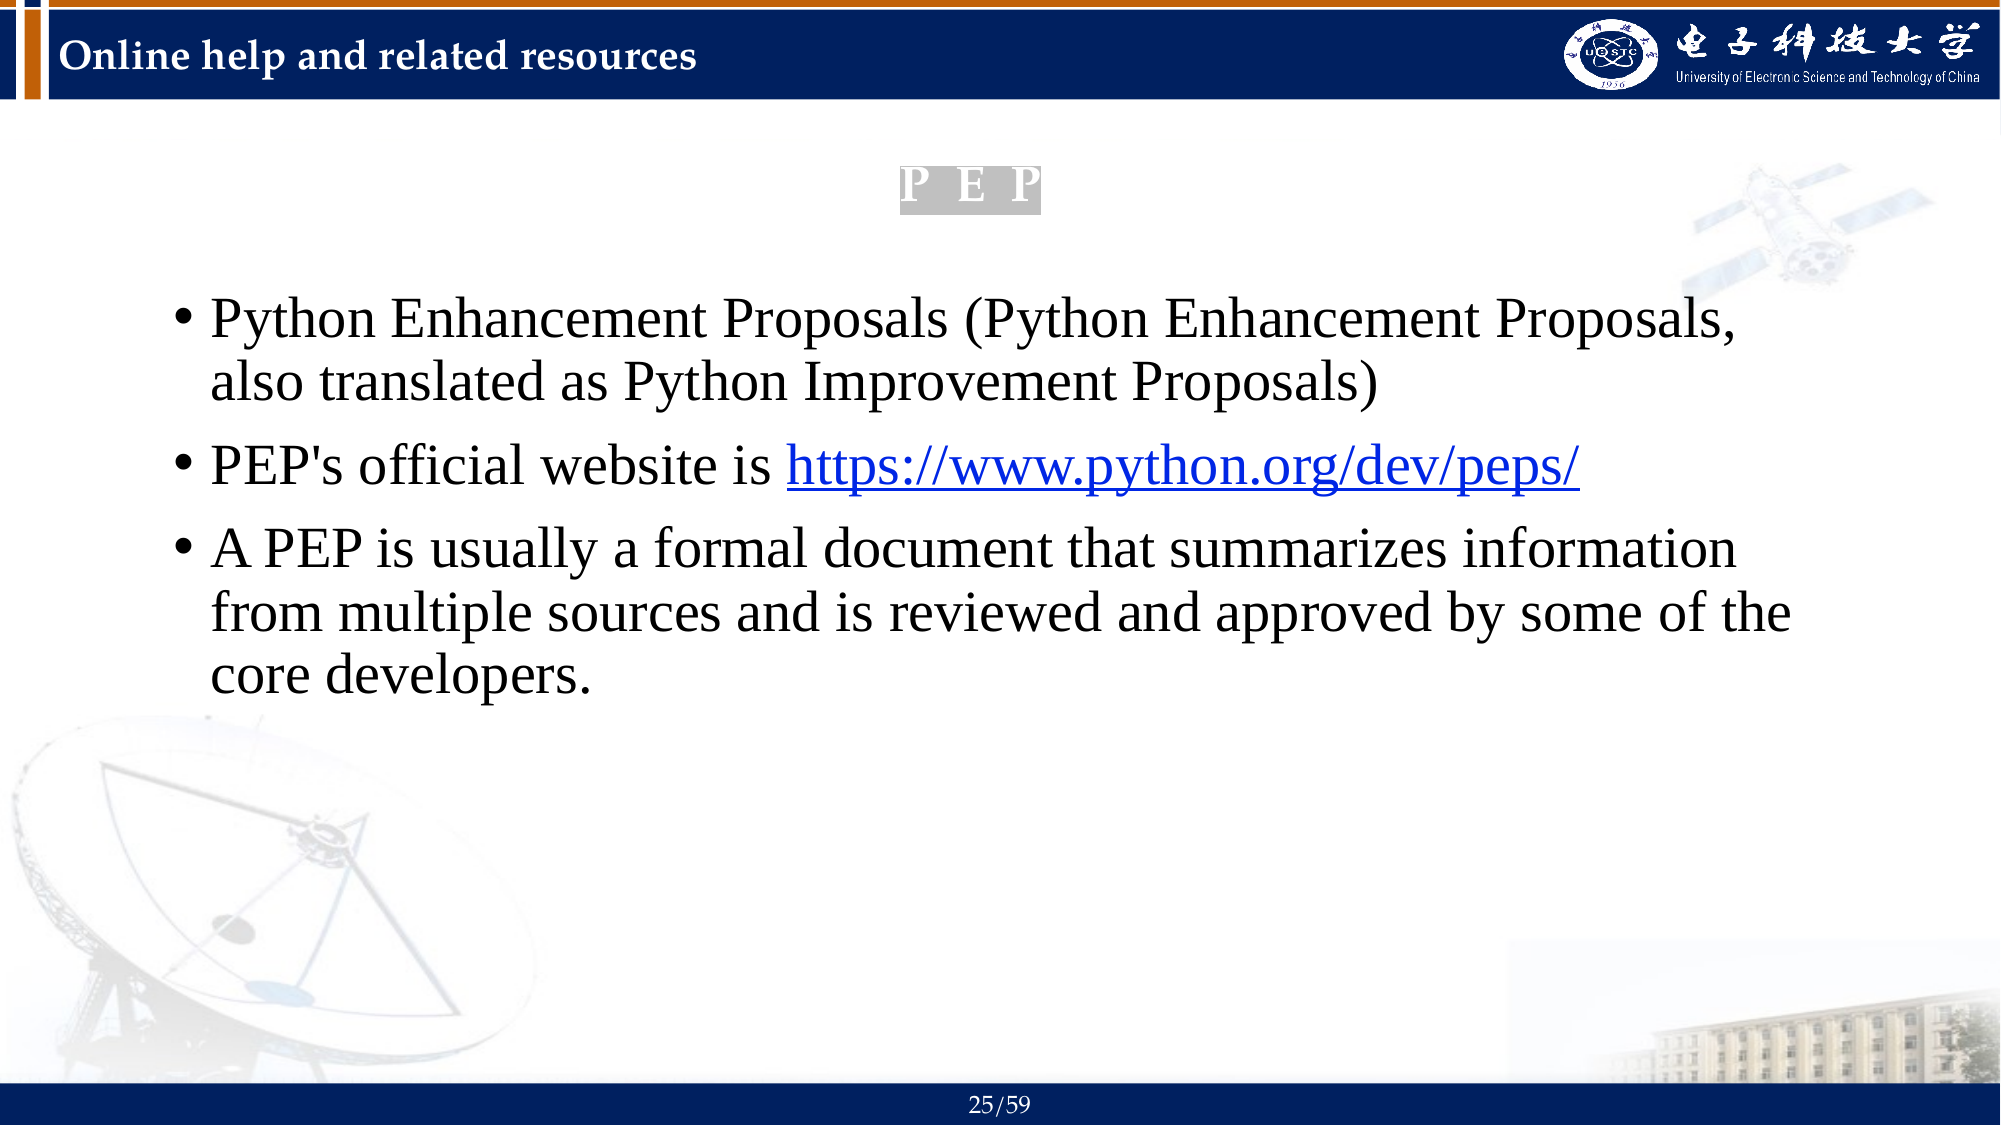

# Online help and related resources
P  E  P
Python Enhancement Proposals (Python Enhancement Proposals, also translated as Python Improvement Proposals)
PEP's official website is https://www.python.org/dev/peps/
A PEP is usually a formal document that summarizes information from multiple sources and is reviewed and approved by some of the core developers.